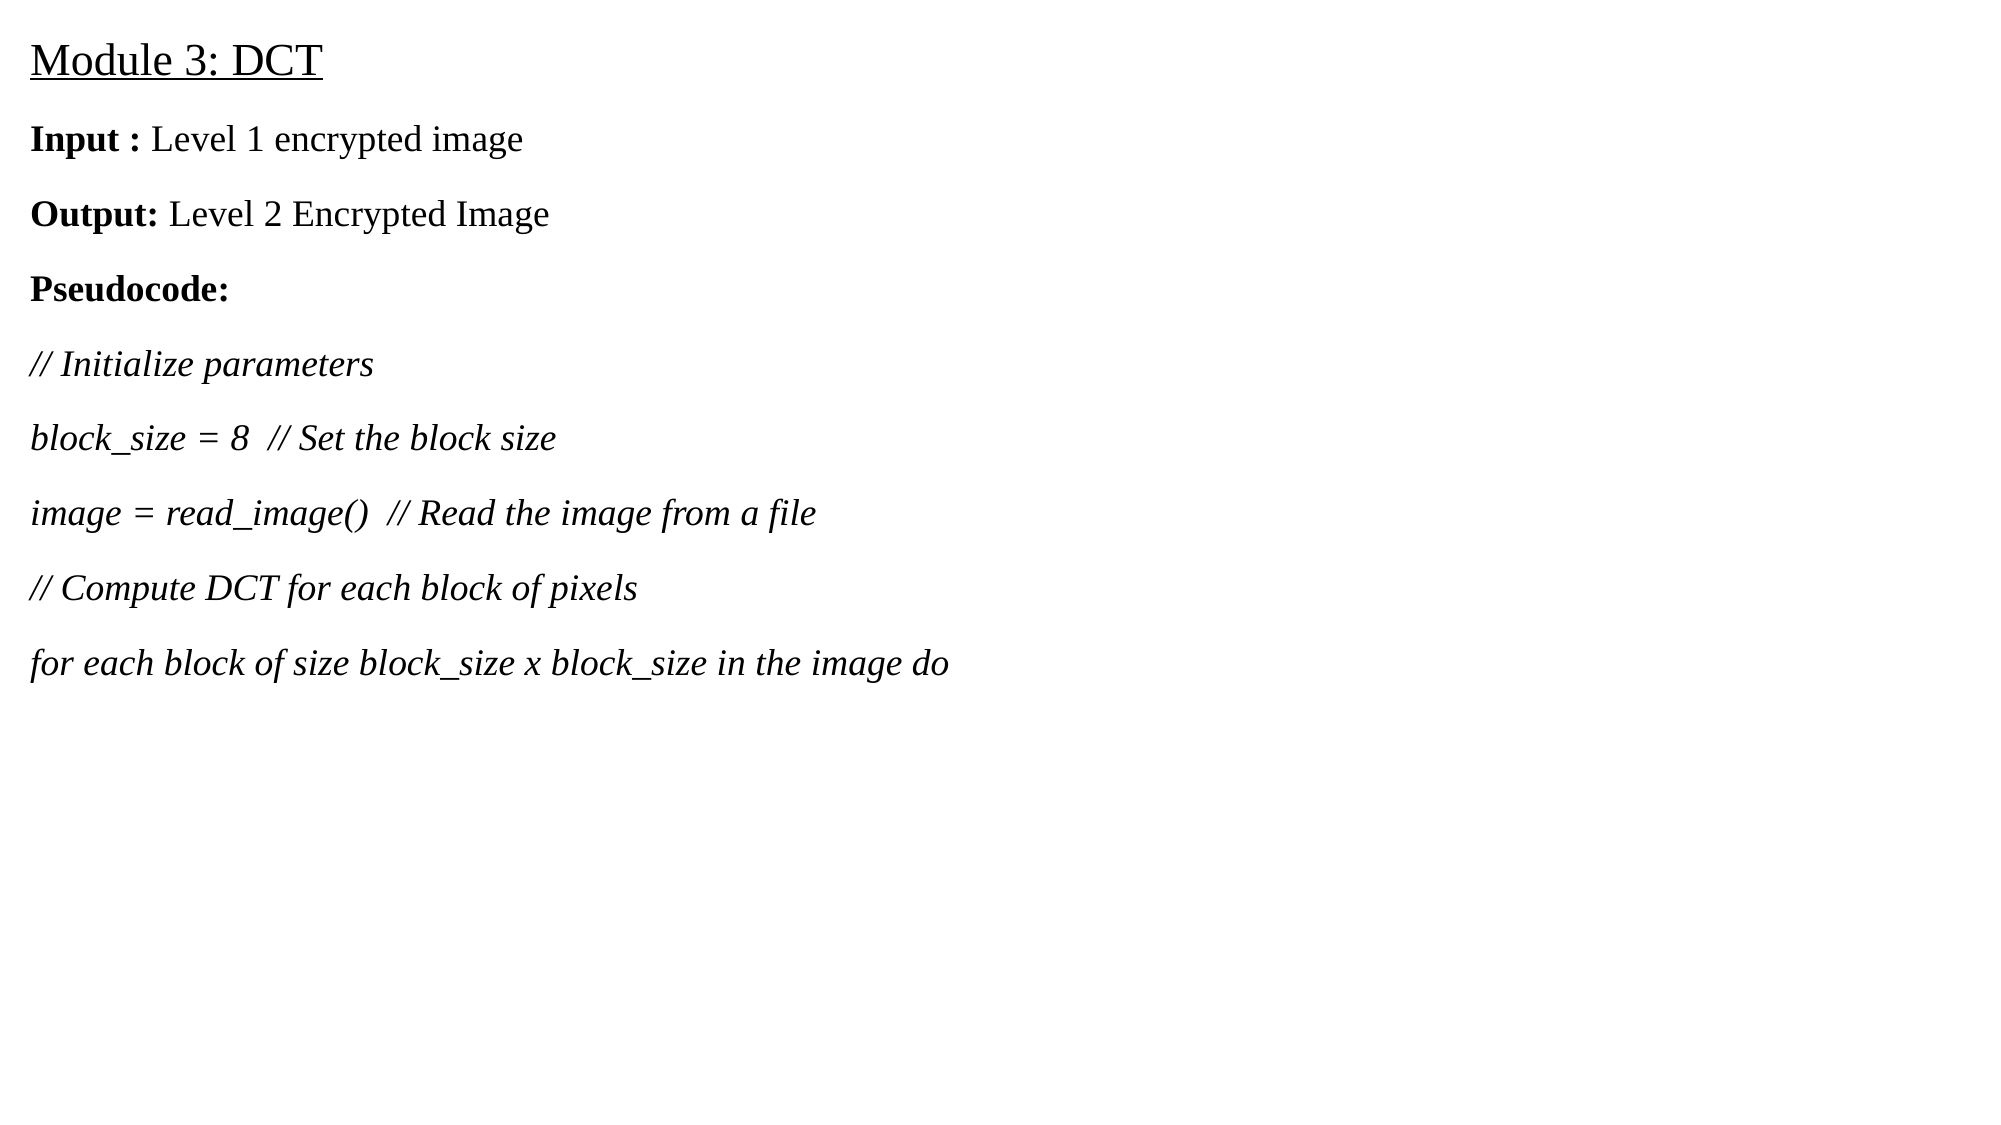

Module 3: DCT
Input : Level 1 encrypted image
Output: Level 2 Encrypted Image
Pseudocode:
// Initialize parameters
block_size = 8  // Set the block size
image = read_image()  // Read the image from a file
// Compute DCT for each block of pixels
for each block of size block_size x block_size in the image do